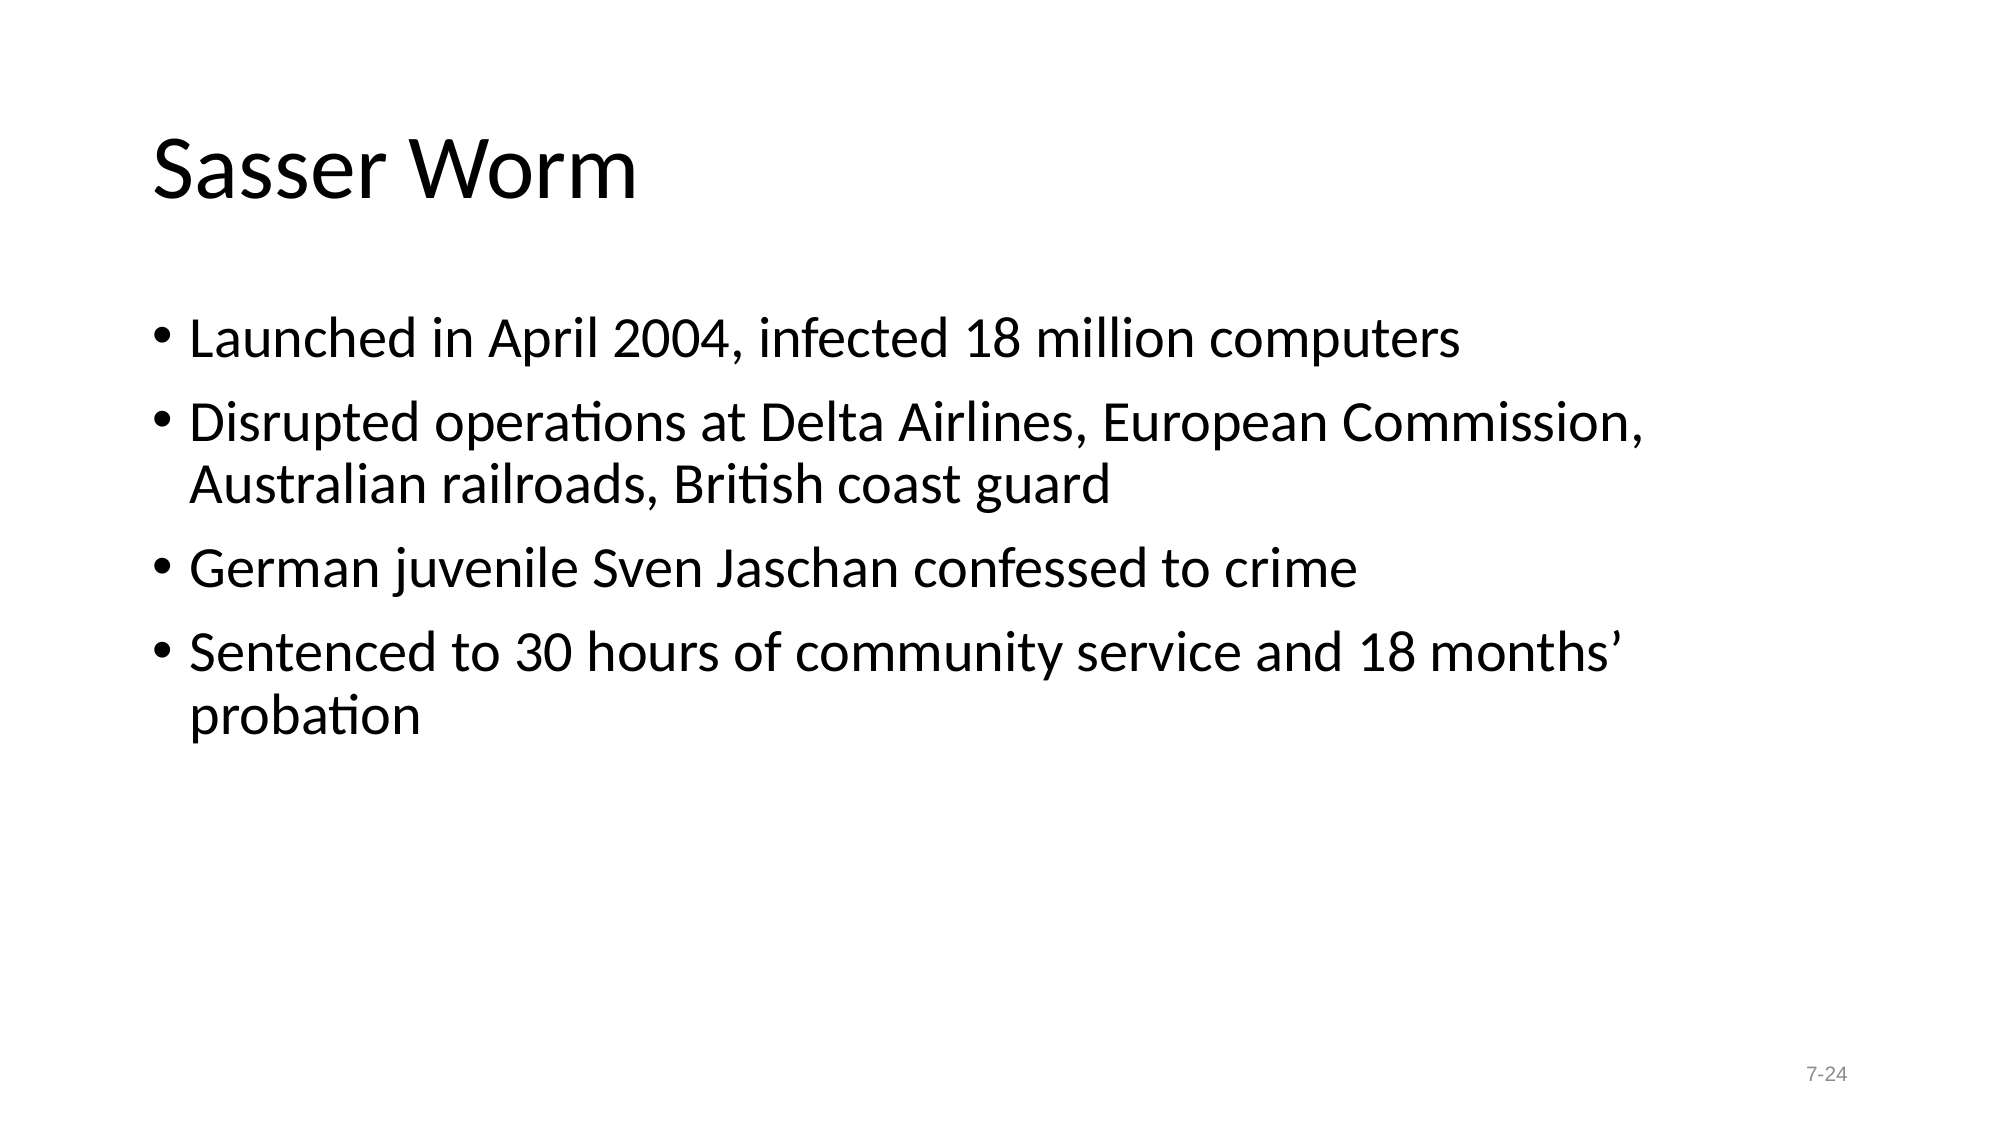

# Sasser Worm
Launched in April 2004, infected 18 million computers
Disrupted operations at Delta Airlines, European Commission, Australian railroads, British coast guard
German juvenile Sven Jaschan confessed to crime
Sentenced to 30 hours of community service and 18 months’ probation

7-24